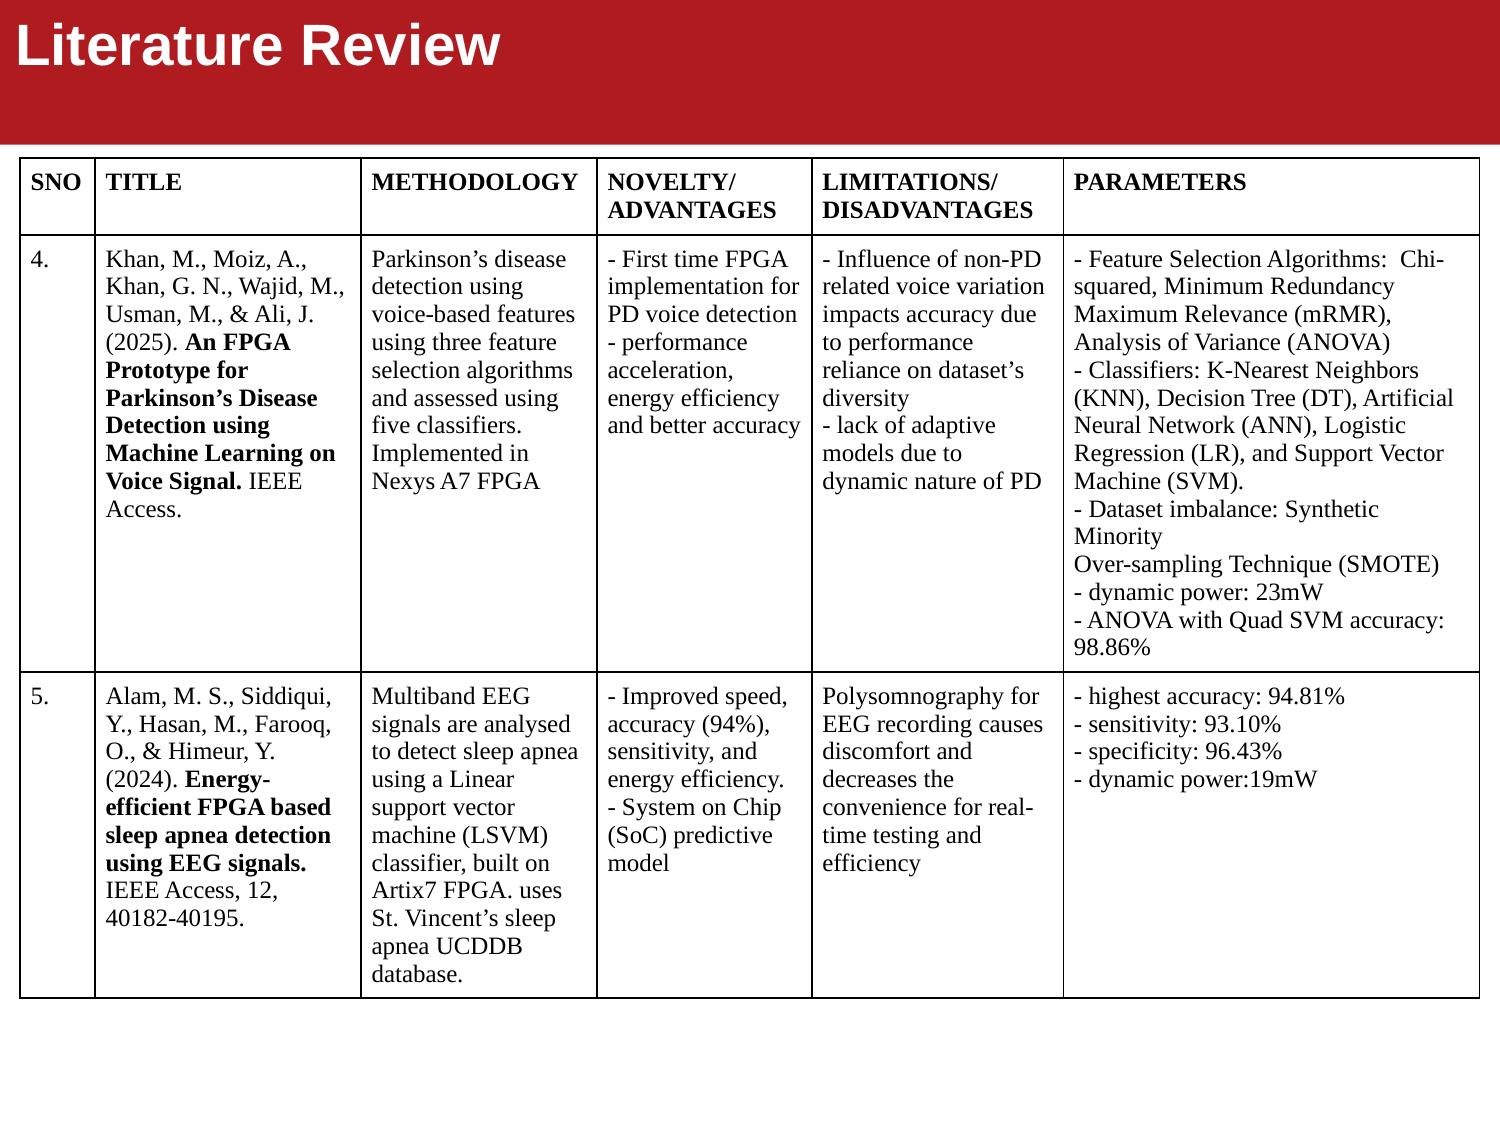

Literature Review
|  |
| --- |
| SNO | TITLE | METHODOLOGY | NOVELTY/ ADVANTAGES | LIMITATIONS/ DISADVANTAGES | PARAMETERS |
| --- | --- | --- | --- | --- | --- |
| 4. | Khan, M., Moiz, A., Khan, G. N., Wajid, M., Usman, M., & Ali, J. (2025). An FPGA Prototype for Parkinson’s Disease Detection using Machine Learning on Voice Signal. IEEE Access. | Parkinson’s disease detection using voice-based features using three feature selection algorithms and assessed using five classifiers. Implemented in Nexys A7 FPGA | - First time FPGA implementation for PD voice detection - performance acceleration, energy efficiency and better accuracy | - Influence of non-PD related voice variation impacts accuracy due to performance reliance on dataset’s diversity - lack of adaptive models due to dynamic nature of PD | - Feature Selection Algorithms: Chi-squared, Minimum Redundancy Maximum Relevance (mRMR), Analysis of Variance (ANOVA) - Classifiers: K-Nearest Neighbors (KNN), Decision Tree (DT), Artificial Neural Network (ANN), Logistic Regression (LR), and Support Vector Machine (SVM). - Dataset imbalance: Synthetic Minority Over-sampling Technique (SMOTE) - dynamic power: 23mW - ANOVA with Quad SVM accuracy: 98.86% |
| 5. | Alam, M. S., Siddiqui, Y., Hasan, M., Farooq, O., & Himeur, Y. (2024). Energy-efficient FPGA based sleep apnea detection using EEG signals. IEEE Access, 12, 40182-40195. | Multiband EEG signals are analysed to detect sleep apnea using a Linear support vector machine (LSVM) classifier, built on Artix7 FPGA. uses St. Vincent’s sleep apnea UCDDB database. | - Improved speed, accuracy (94%), sensitivity, and energy efficiency. - System on Chip (SoC) predictive model | Polysomnography for EEG recording causes discomfort and decreases the convenience for real-time testing and efficiency | - highest accuracy: 94.81% - sensitivity: 93.10% - specificity: 96.43% - dynamic power:19mW |